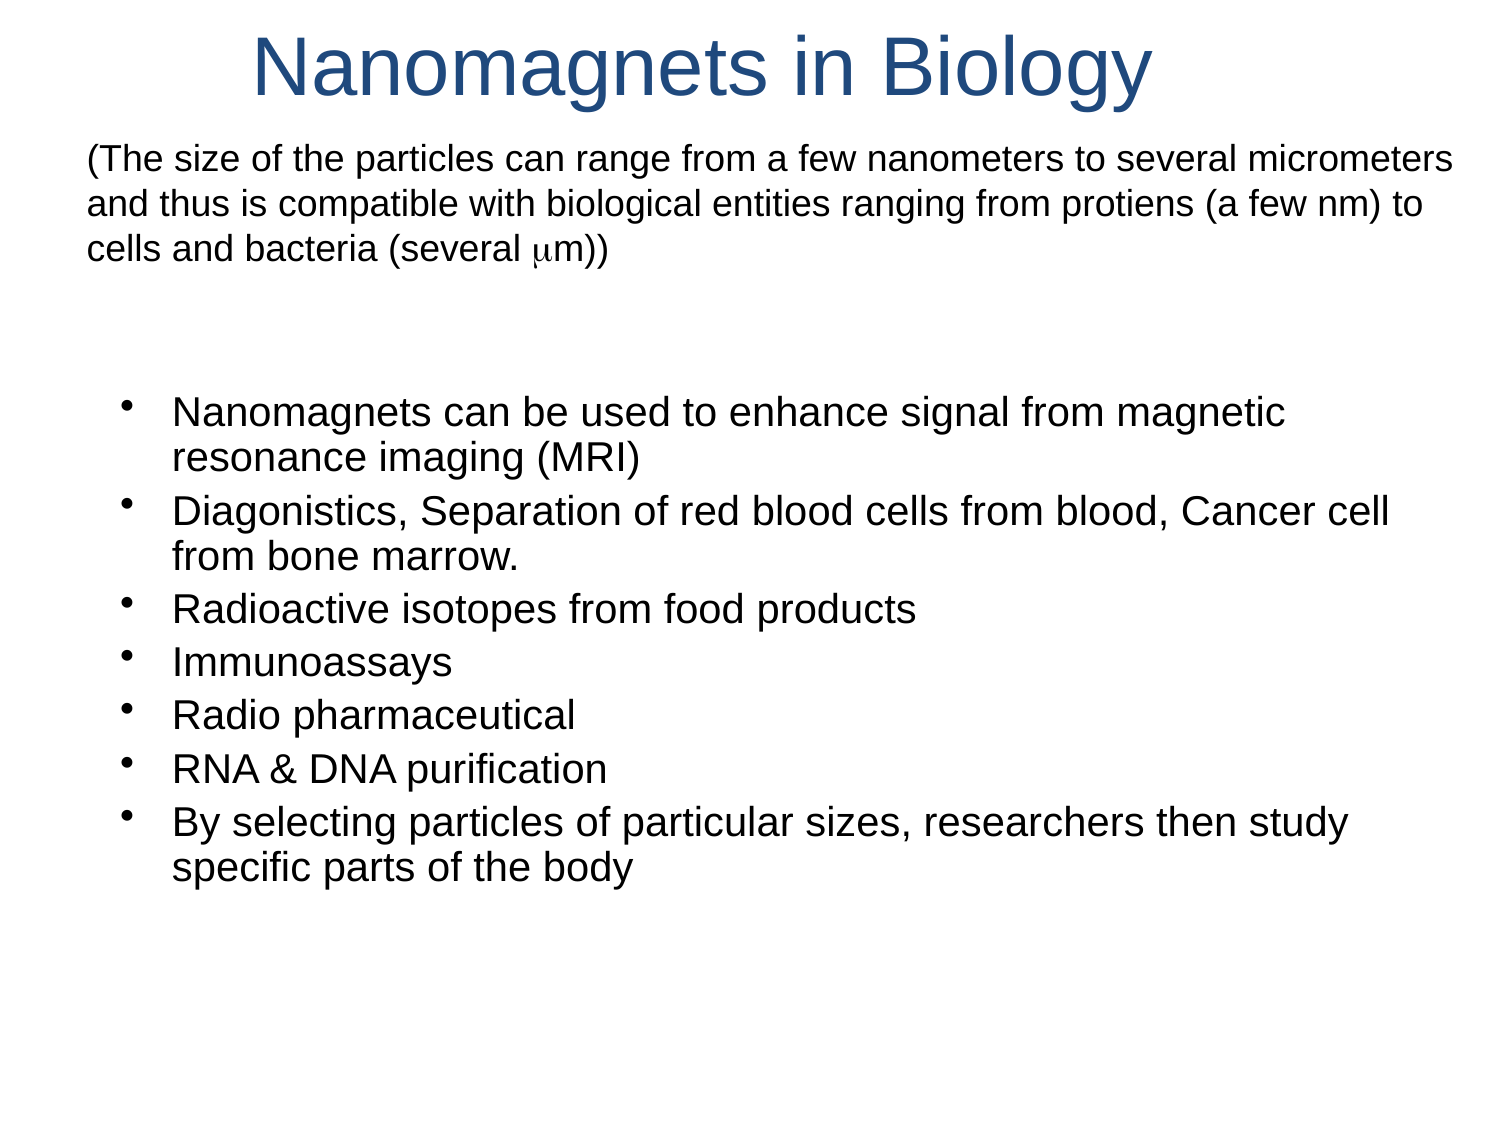

Nanomagnets in Biology
(The size of the particles can range from a few nanometers to several micrometers and thus is compatible with biological entities ranging from protiens (a few nm) to cells and bacteria (several μm))
Nanomagnets can be used to enhance signal from magnetic resonance imaging (MRI)
Diagonistics, Separation of red blood cells from blood, Cancer cell from bone marrow.
Radioactive isotopes from food products
Immunoassays
Radio pharmaceutical
RNA & DNA purification
By selecting particles of particular sizes, researchers then study specific parts of the body

60